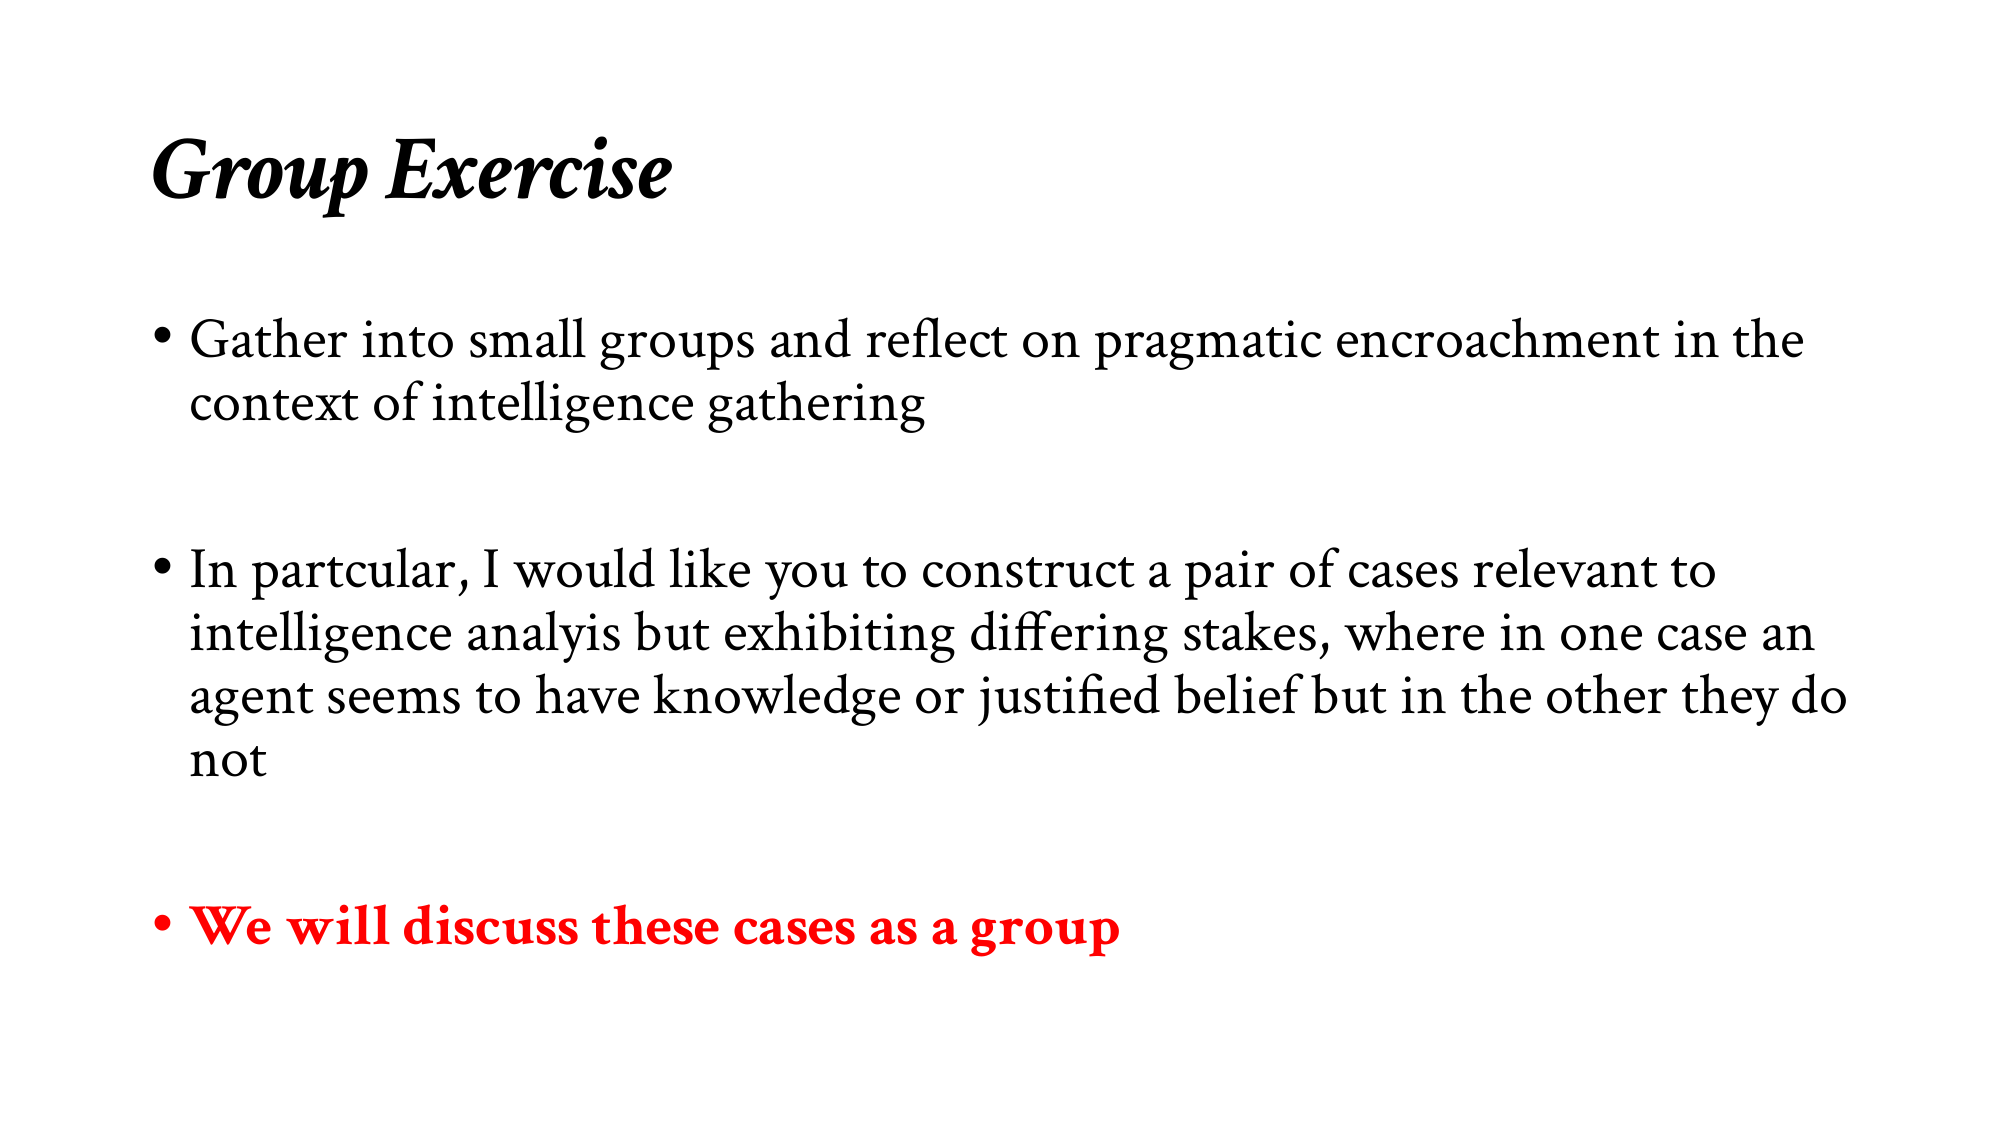

# Group Exercise
Gather into small groups and reflect on pragmatic encroachment in the context of intelligence gathering

In partcular, I would like you to construct a pair of cases relevant to intelligence analyis but exhibiting differing stakes, where in one case an agent seems to have knowledge or justified belief but in the other they do not

We will discuss these cases as a group